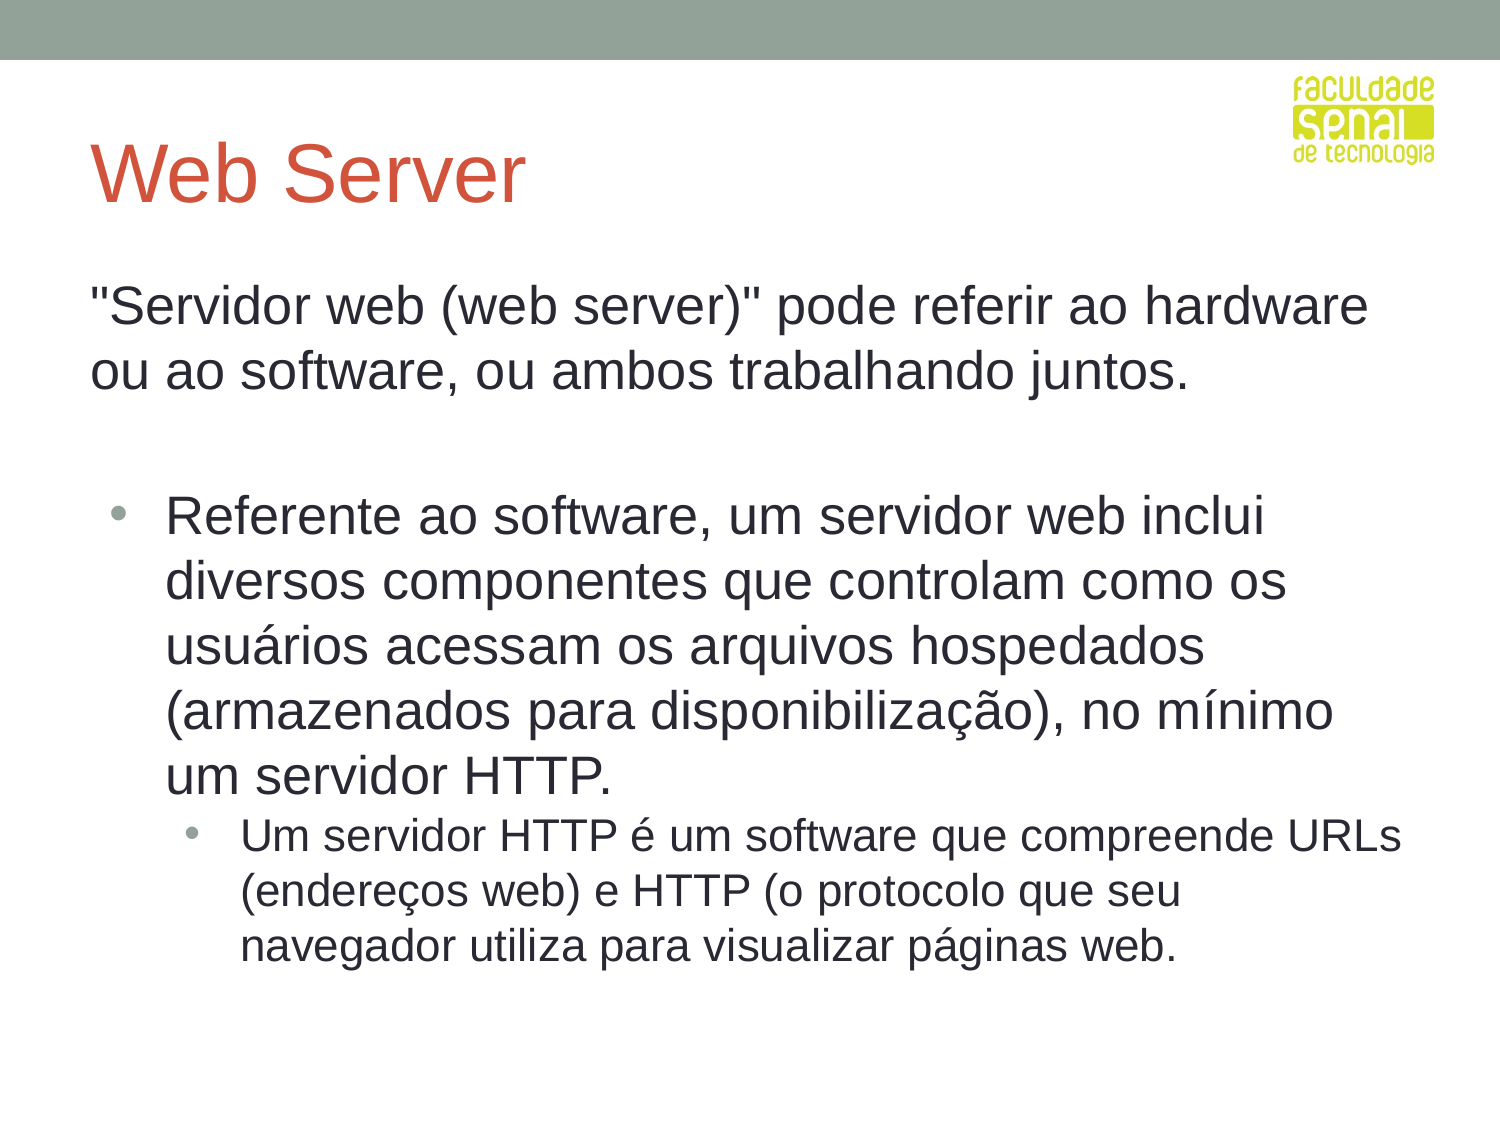

# Web Server
"Servidor web (web server)" pode referir ao hardware ou ao software, ou ambos trabalhando juntos.

Referente ao software, um servidor web inclui diversos componentes que controlam como os usuários acessam os arquivos hospedados (armazenados para disponibilização), no mínimo um servidor HTTP.
Um servidor HTTP é um software que compreende URLs (endereços web) e HTTP (o protocolo que seu navegador utiliza para visualizar páginas web.